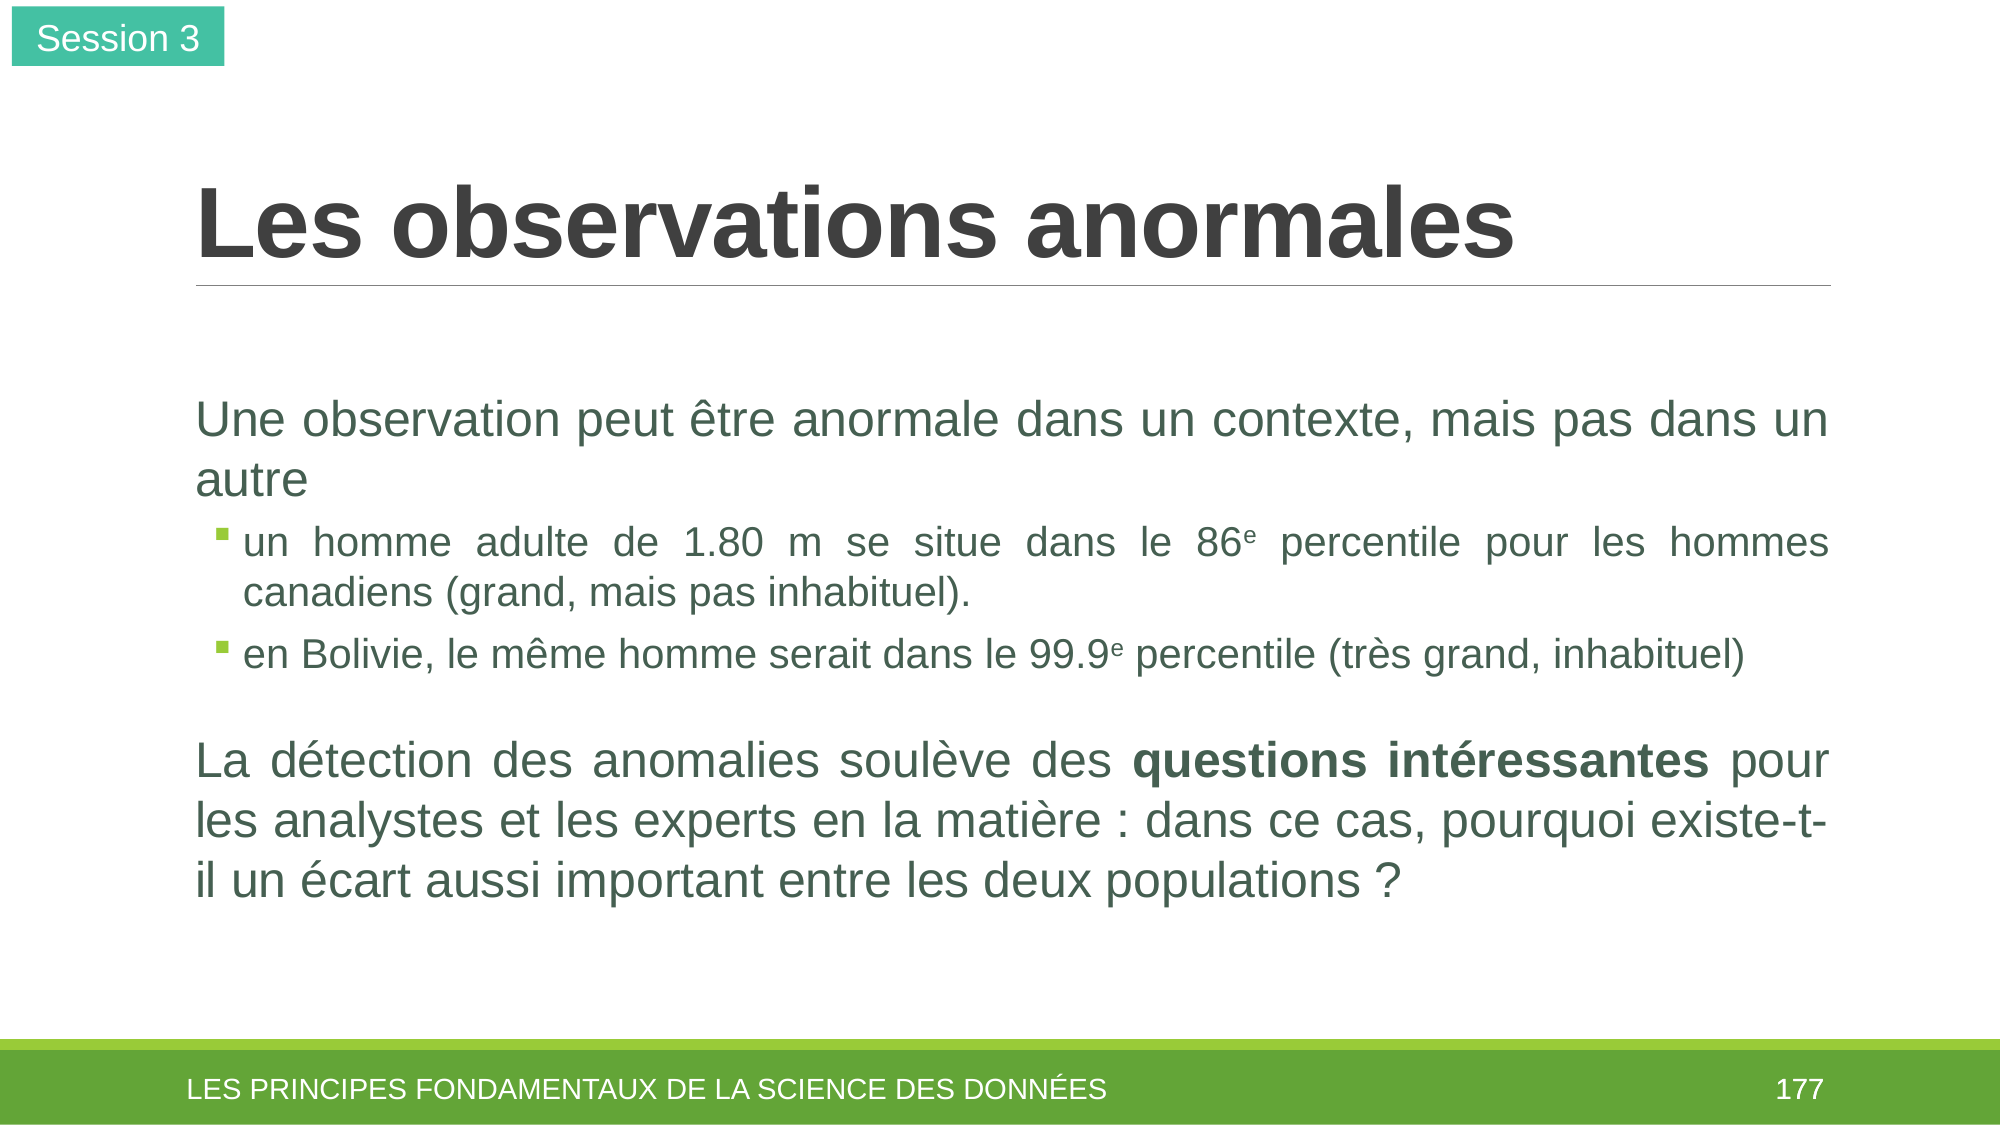

Session 3
# Les observations anormales
Une observation peut être anormale dans un contexte, mais pas dans un autre
un homme adulte de 1.80 m se situe dans le 86e percentile pour les hommes canadiens (grand, mais pas inhabituel).
en Bolivie, le même homme serait dans le 99.9e percentile (très grand, inhabituel)
La détection des anomalies soulève des questions intéressantes pour les analystes et les experts en la matière : dans ce cas, pourquoi existe-t-il un écart aussi important entre les deux populations ?
LES PRINCIPES FONDAMENTAUX DE LA SCIENCE DES DONNÉES
177
177